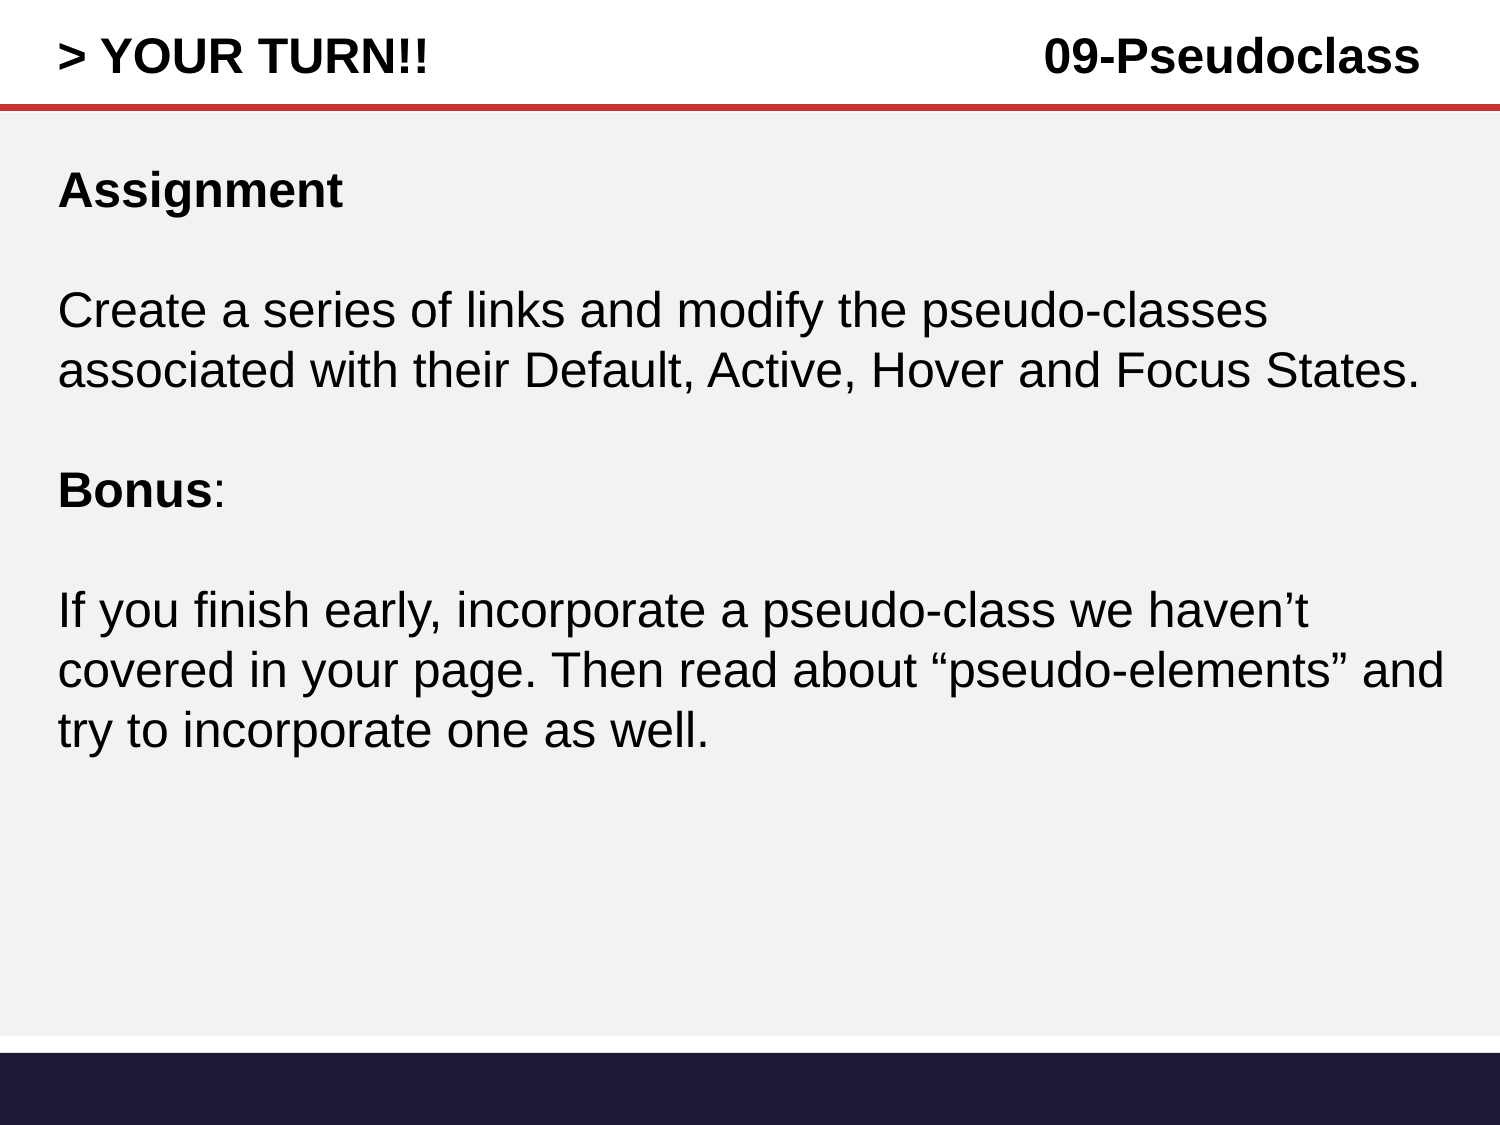

> YOUR TURN!!                                            09-Pseudoclass

Assignment

Create a series of links and modify the pseudo-classes associated with their Default, Active, Hover and Focus States.

Bonus:

If you finish early, incorporate a pseudo-class we haven’t covered in your page. Then read about “pseudo-elements” and try to incorporate one as well.